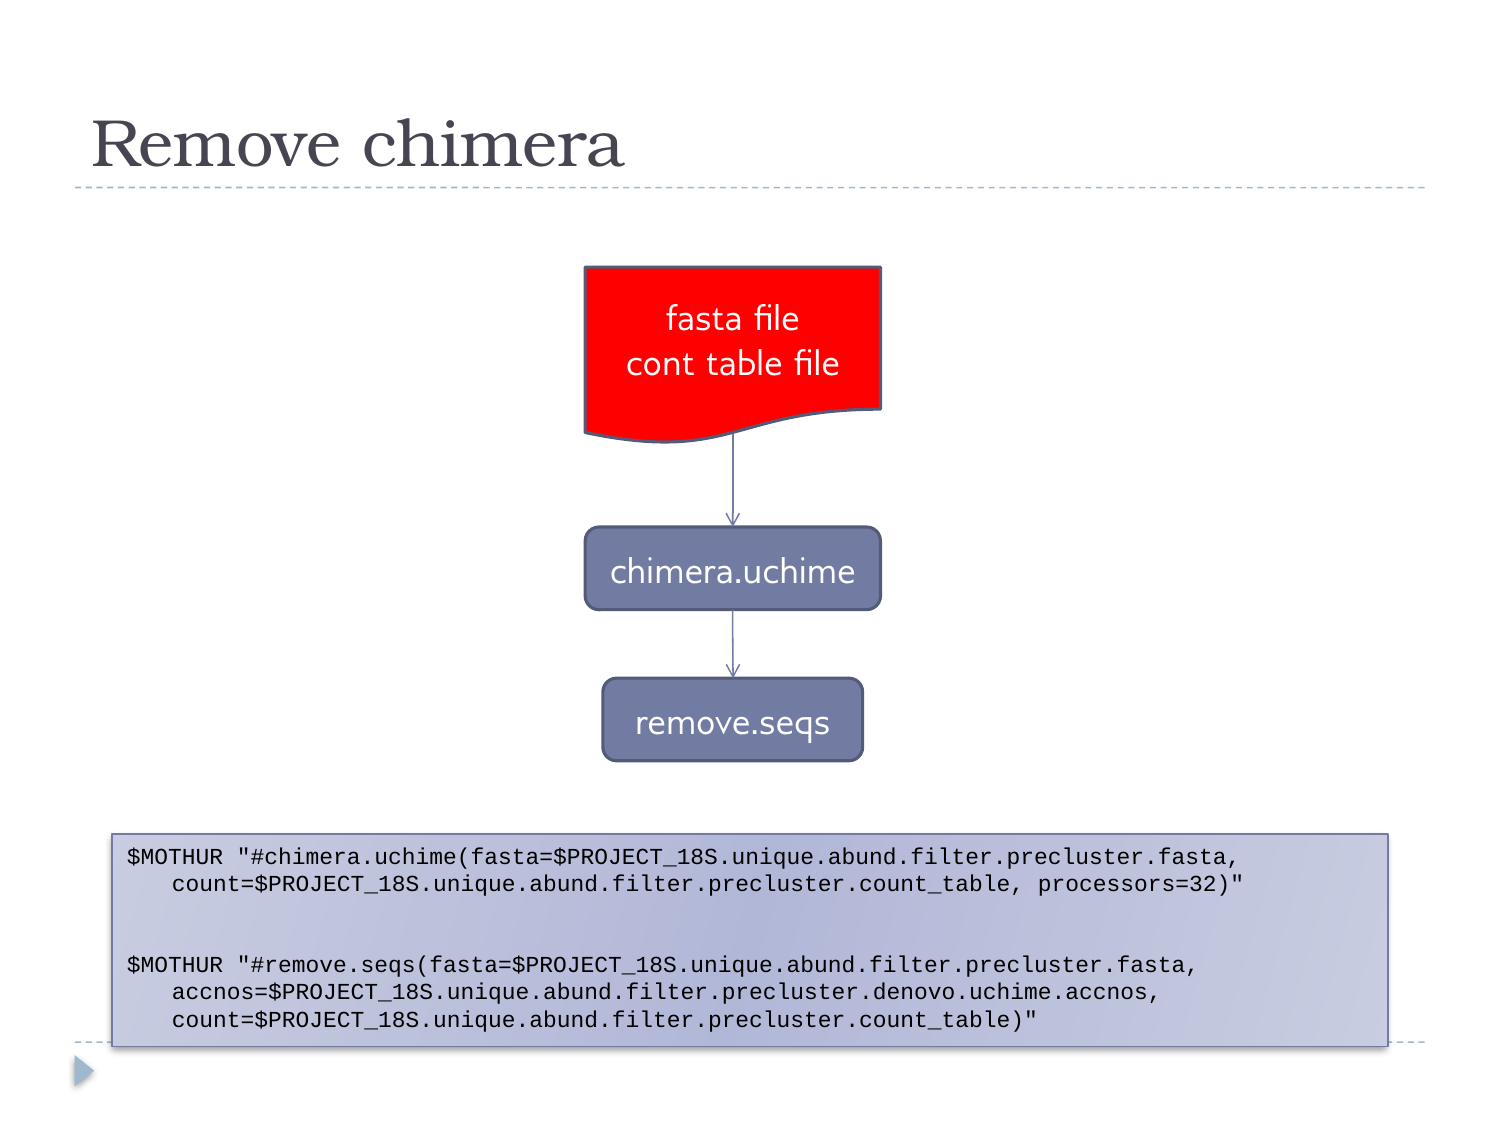

# Remove chimera
fasta file
cont table file
chimera.uchime
remove.seqs
$MOTHUR "#chimera.uchime(fasta=$PROJECT_18S.unique.abund.filter.precluster.fasta, count=$PROJECT_18S.unique.abund.filter.precluster.count_table, processors=32)"

$MOTHUR "#remove.seqs(fasta=$PROJECT_18S.unique.abund.filter.precluster.fasta, accnos=$PROJECT_18S.unique.abund.filter.precluster.denovo.uchime.accnos, count=$PROJECT_18S.unique.abund.filter.precluster.count_table)"